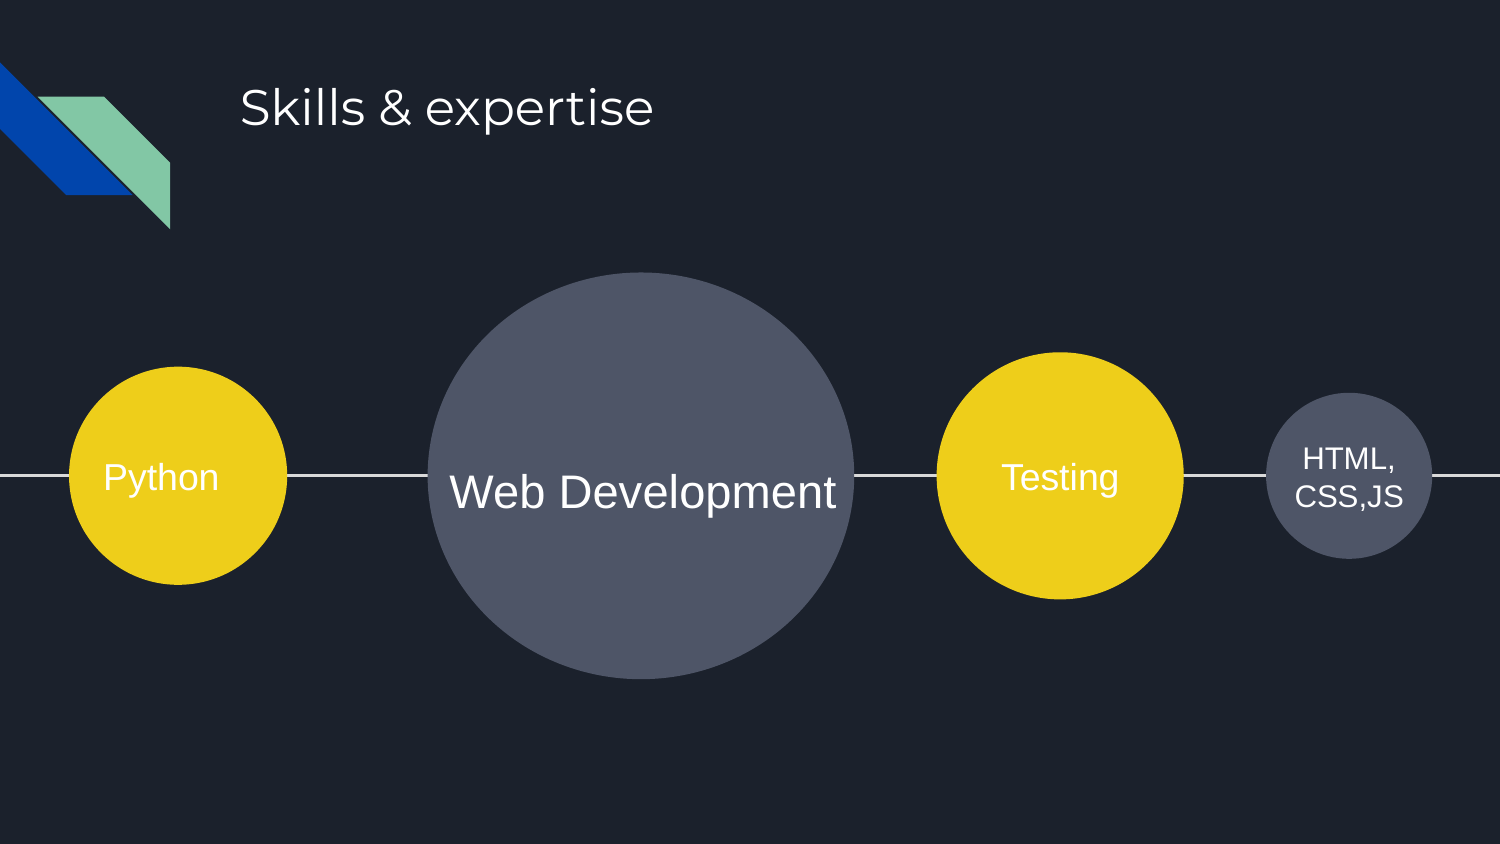

# Skills & expertise

Web Development
Python
Testing
HTML, CSS,JS